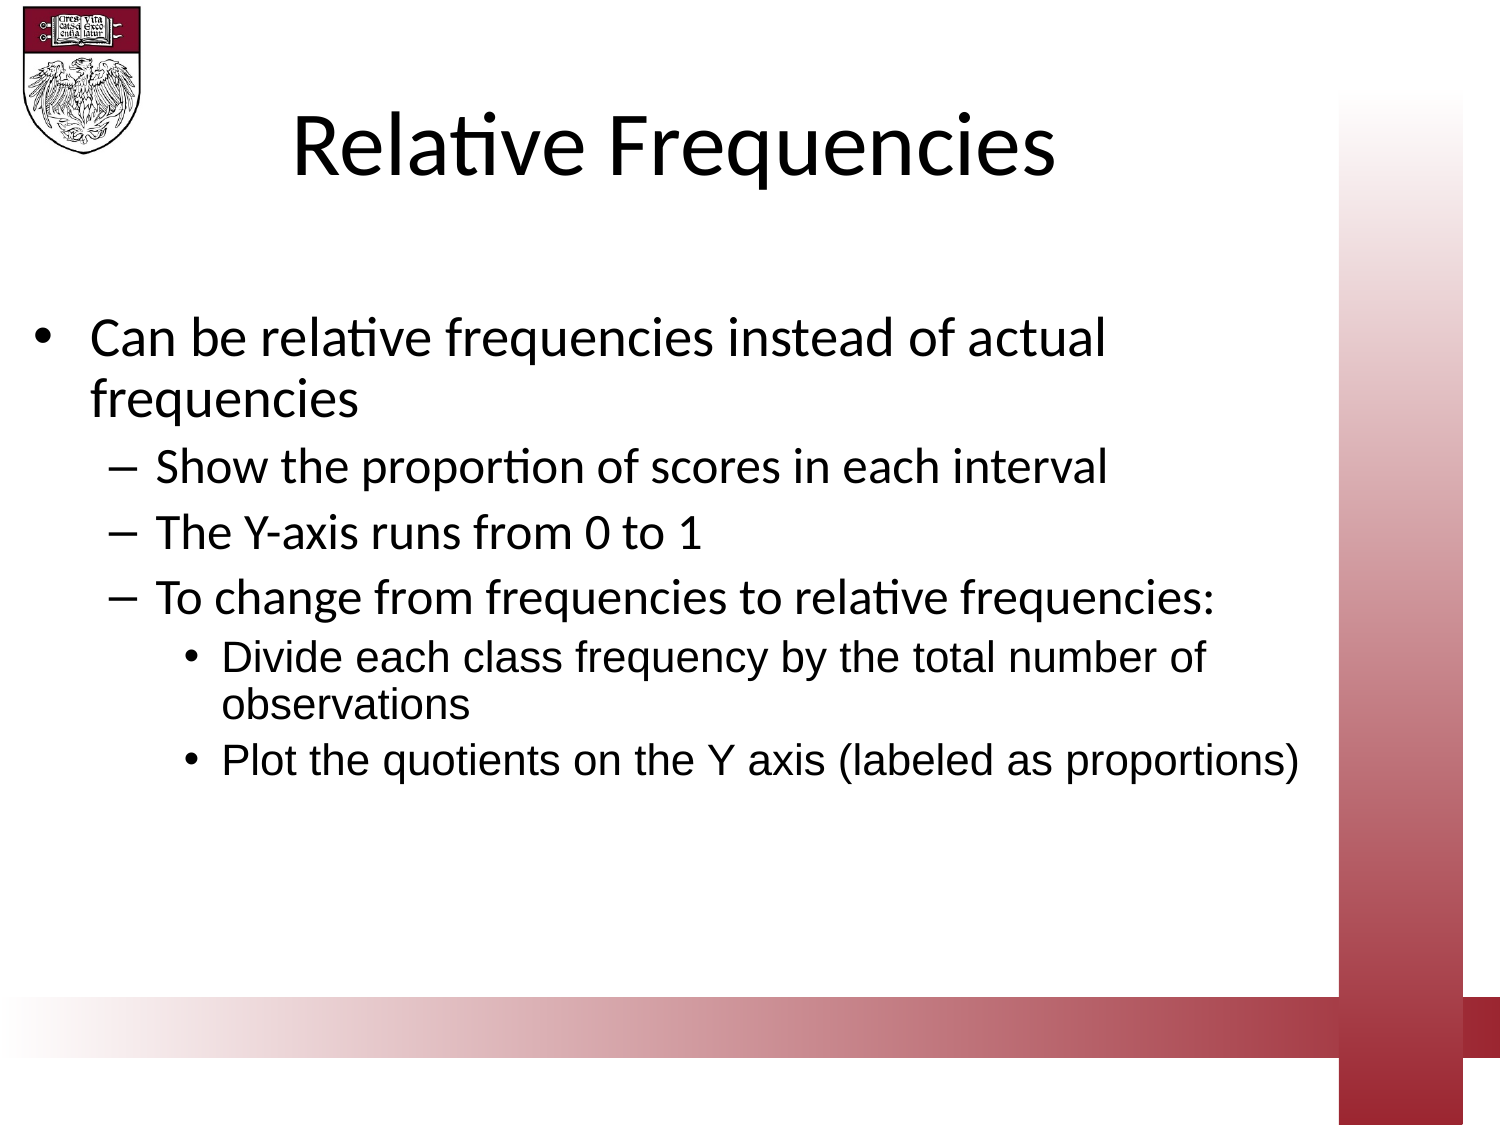

Relative Frequencies
Can be relative frequencies instead of actual frequencies
Show the proportion of scores in each interval
The Y-axis runs from 0 to 1
To change from frequencies to relative frequencies:
Divide each class frequency by the total number of observations
Plot the quotients on the Y axis (labeled as proportions)